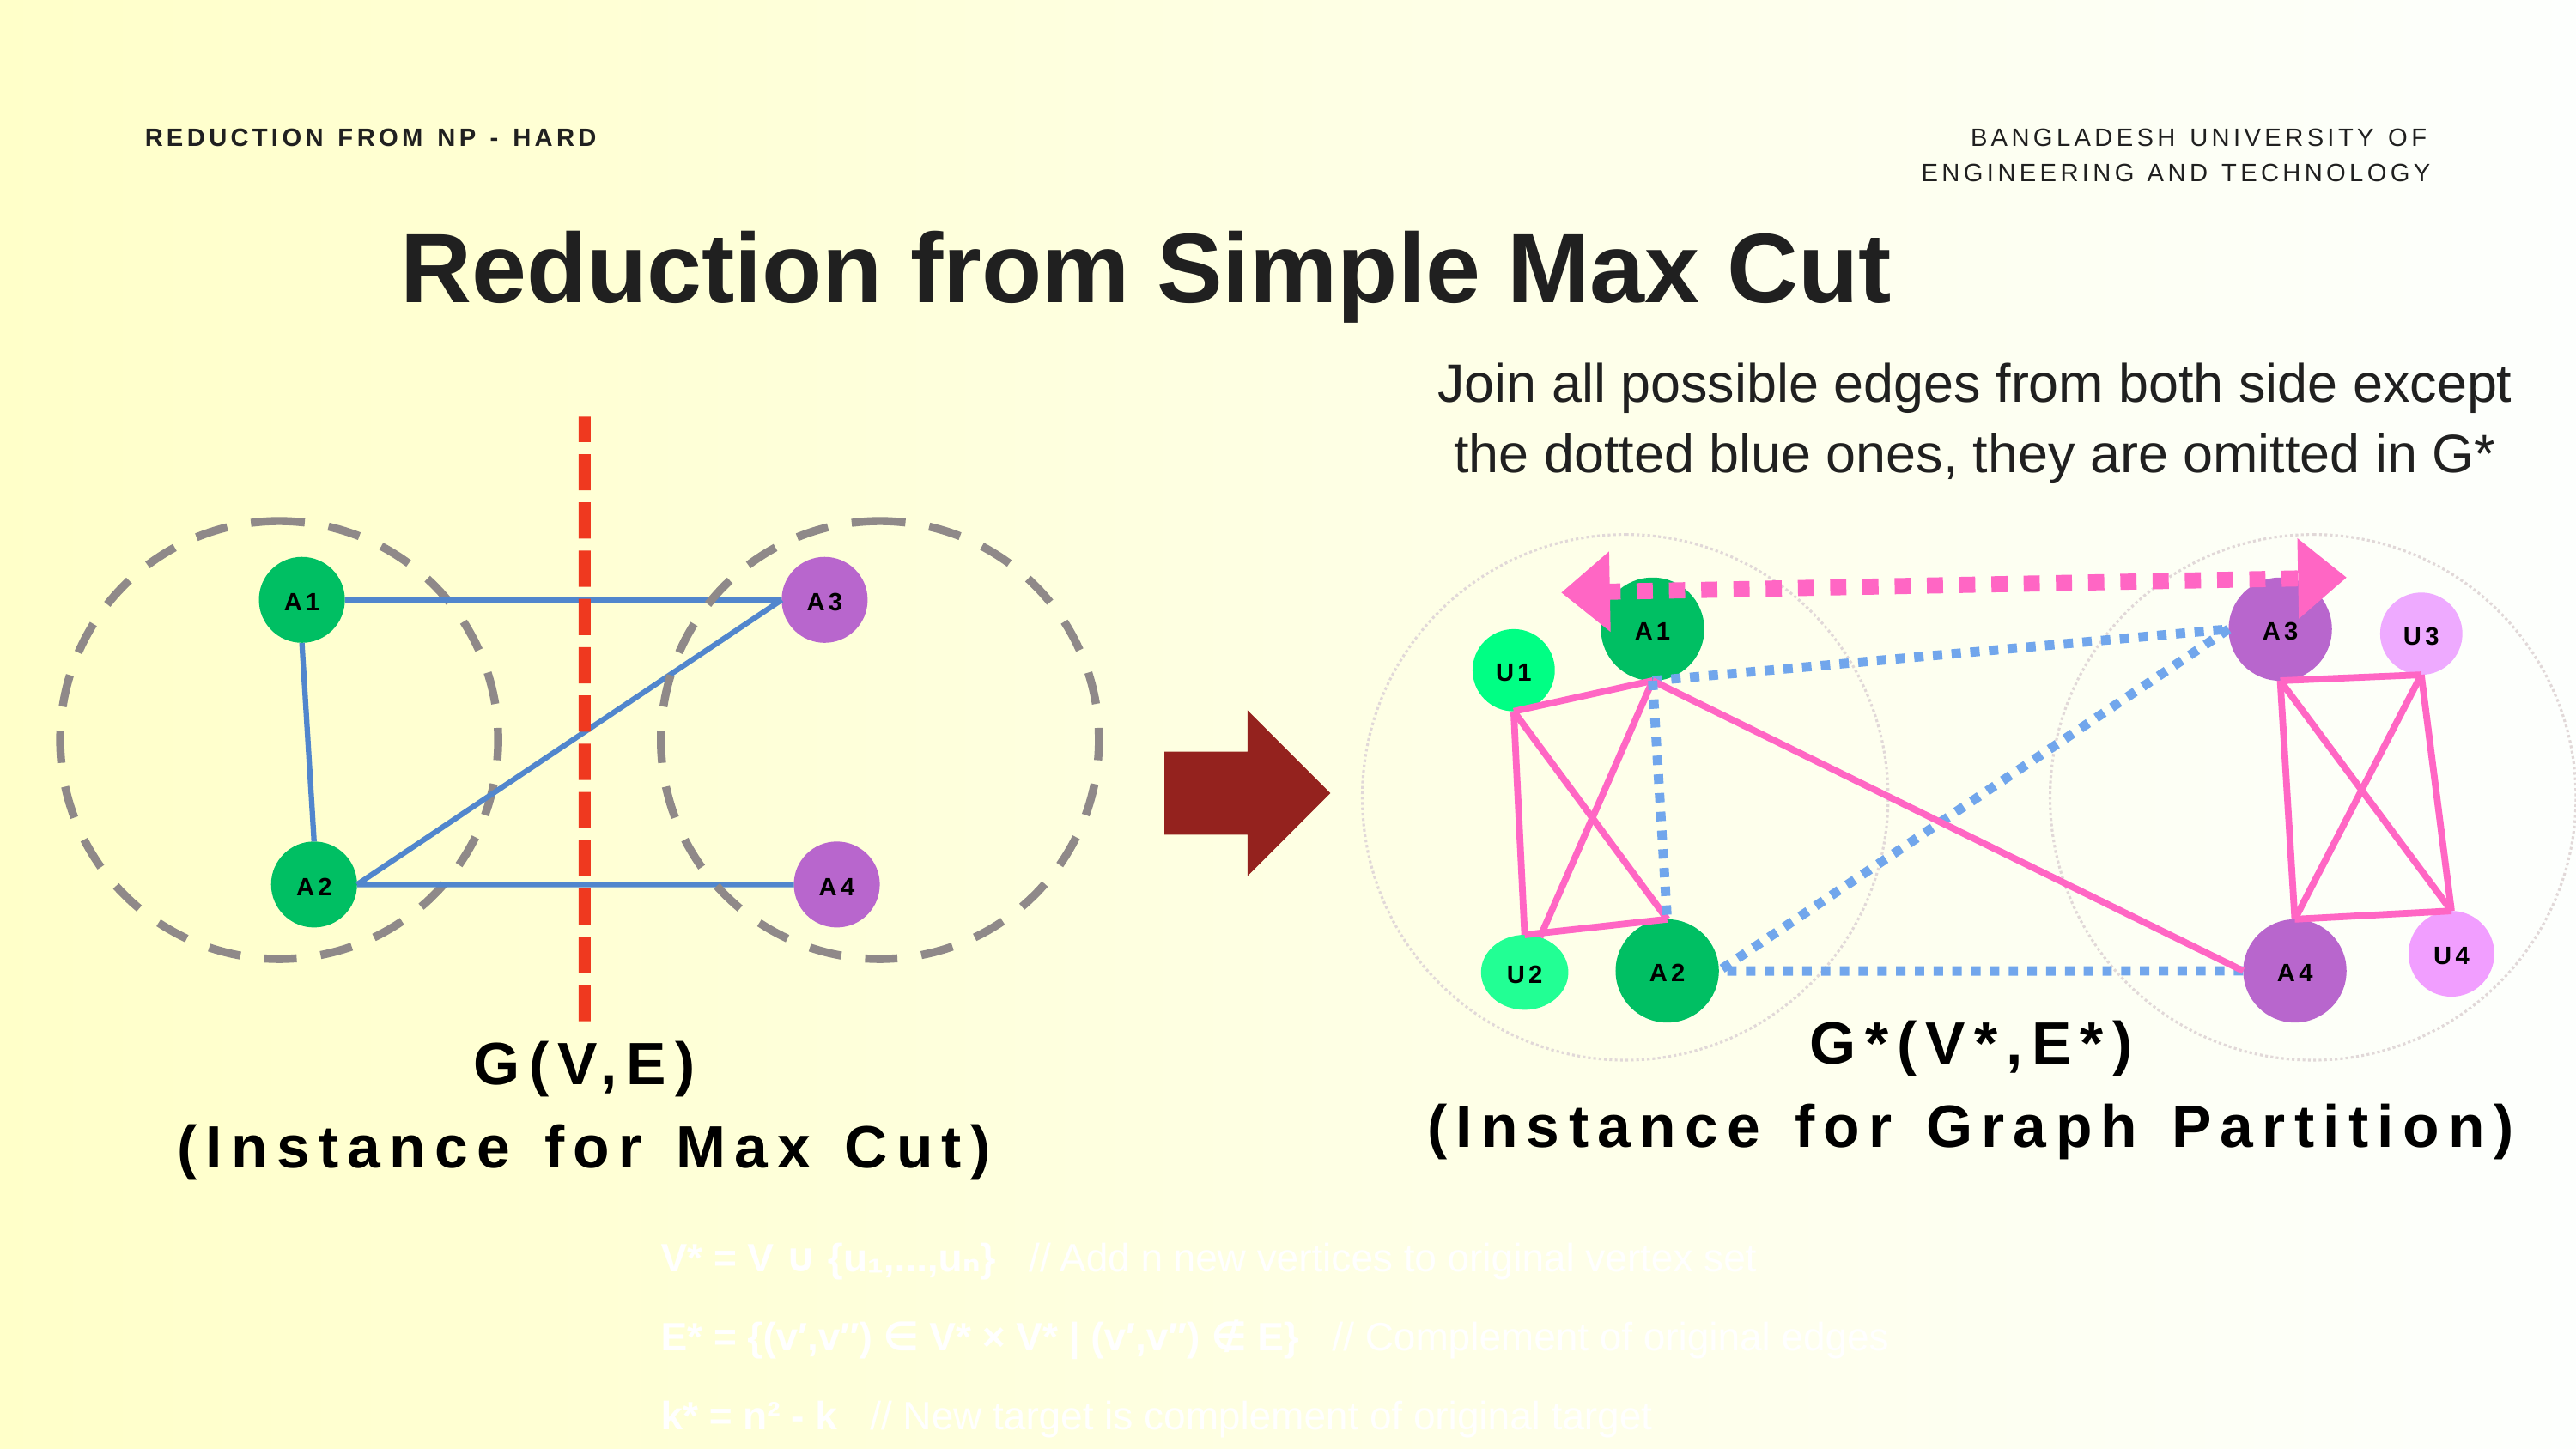

REDUCTION FROM NP - HARD
BANGLADESH UNIVERSITY OF ENGINEERING AND TECHNOLOGY
Reduction from Simple Max Cut
Join all possible edges from both side except the dotted blue ones, they are omitted in G*

A1

A3

A1

A3

U3

U1

A2

A4

U4

A2

A4

U2

G*(V*,E*)
(Instance for Graph Partition)
G(V,E)
(Instance for Max Cut)
V* = V ∪ {u₁,...,uₙ}   // Add n new vertices to original vertex set
E* = {(v′,v′′) ∈ V* × V* | (v′,v′′) ∉ E}   // Complement of original edges
k* = n² - k   // New target is complement of original target